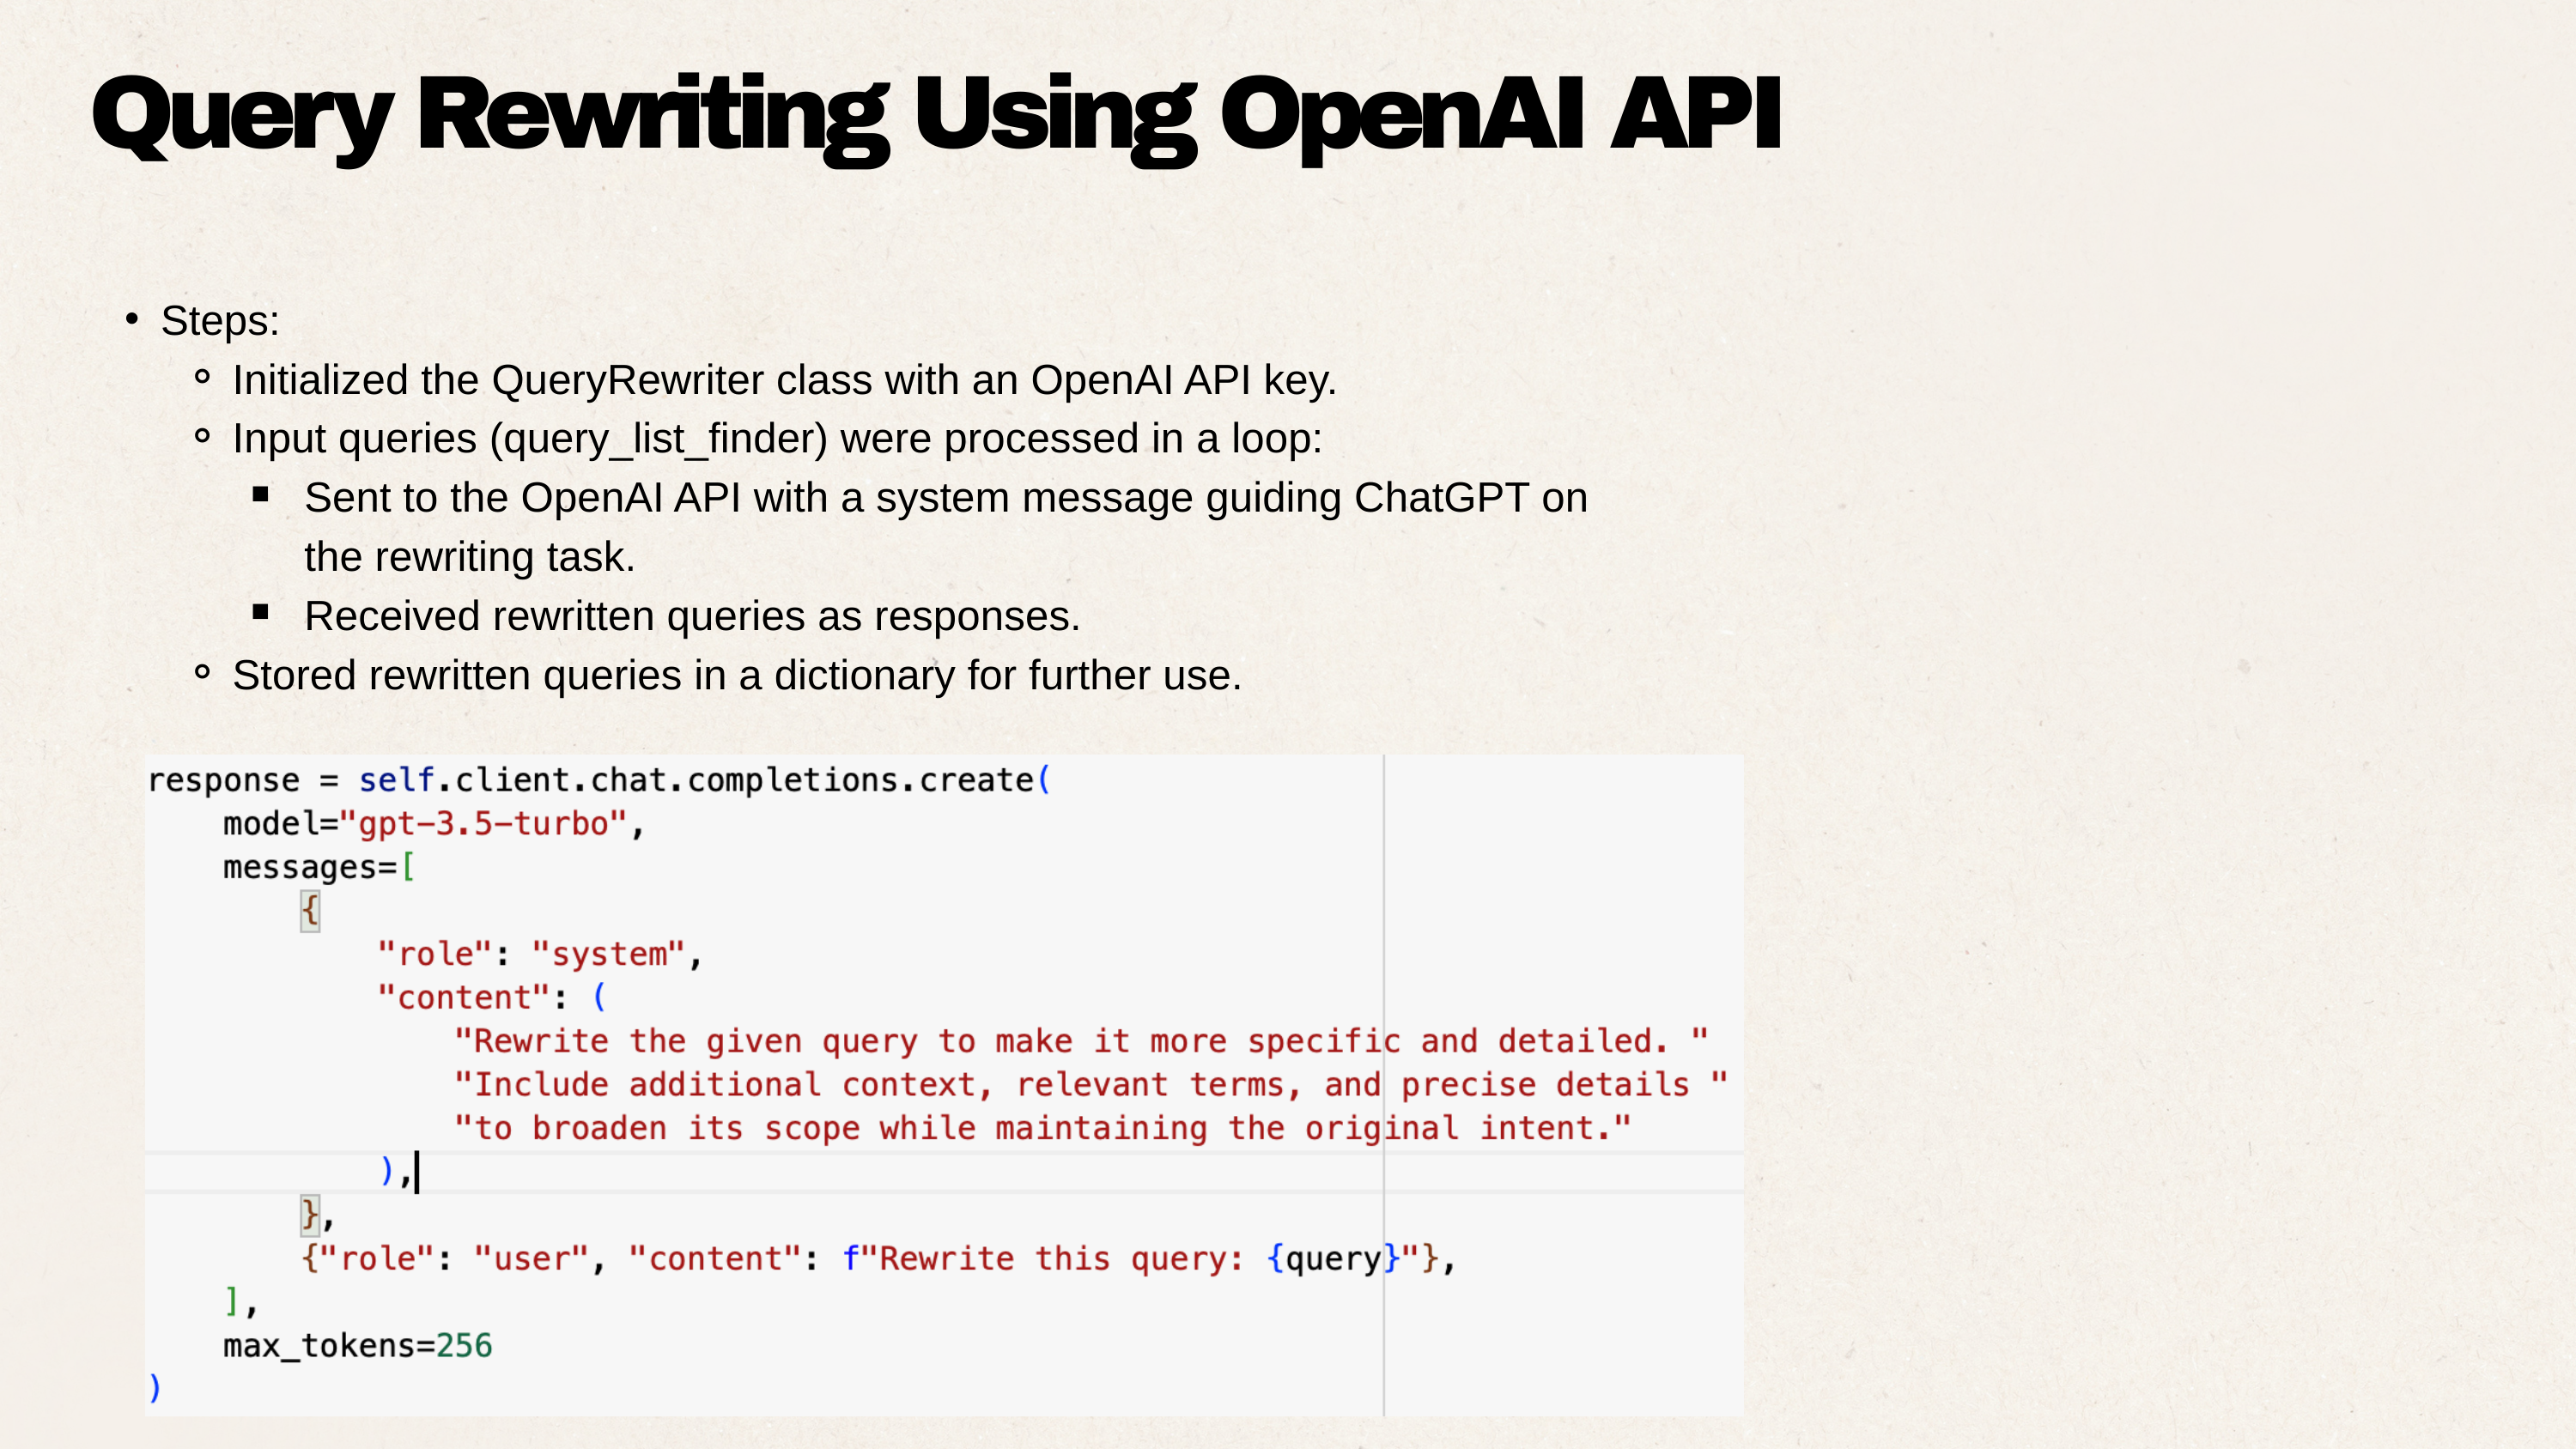

Query Rewriting Using OpenAI API
Steps:
Initialized the QueryRewriter class with an OpenAI API key.
Input queries (query_list_finder) were processed in a loop:
Sent to the OpenAI API with a system message guiding ChatGPT on the rewriting task.
Received rewritten queries as responses.
Stored rewritten queries in a dictionary for further use.